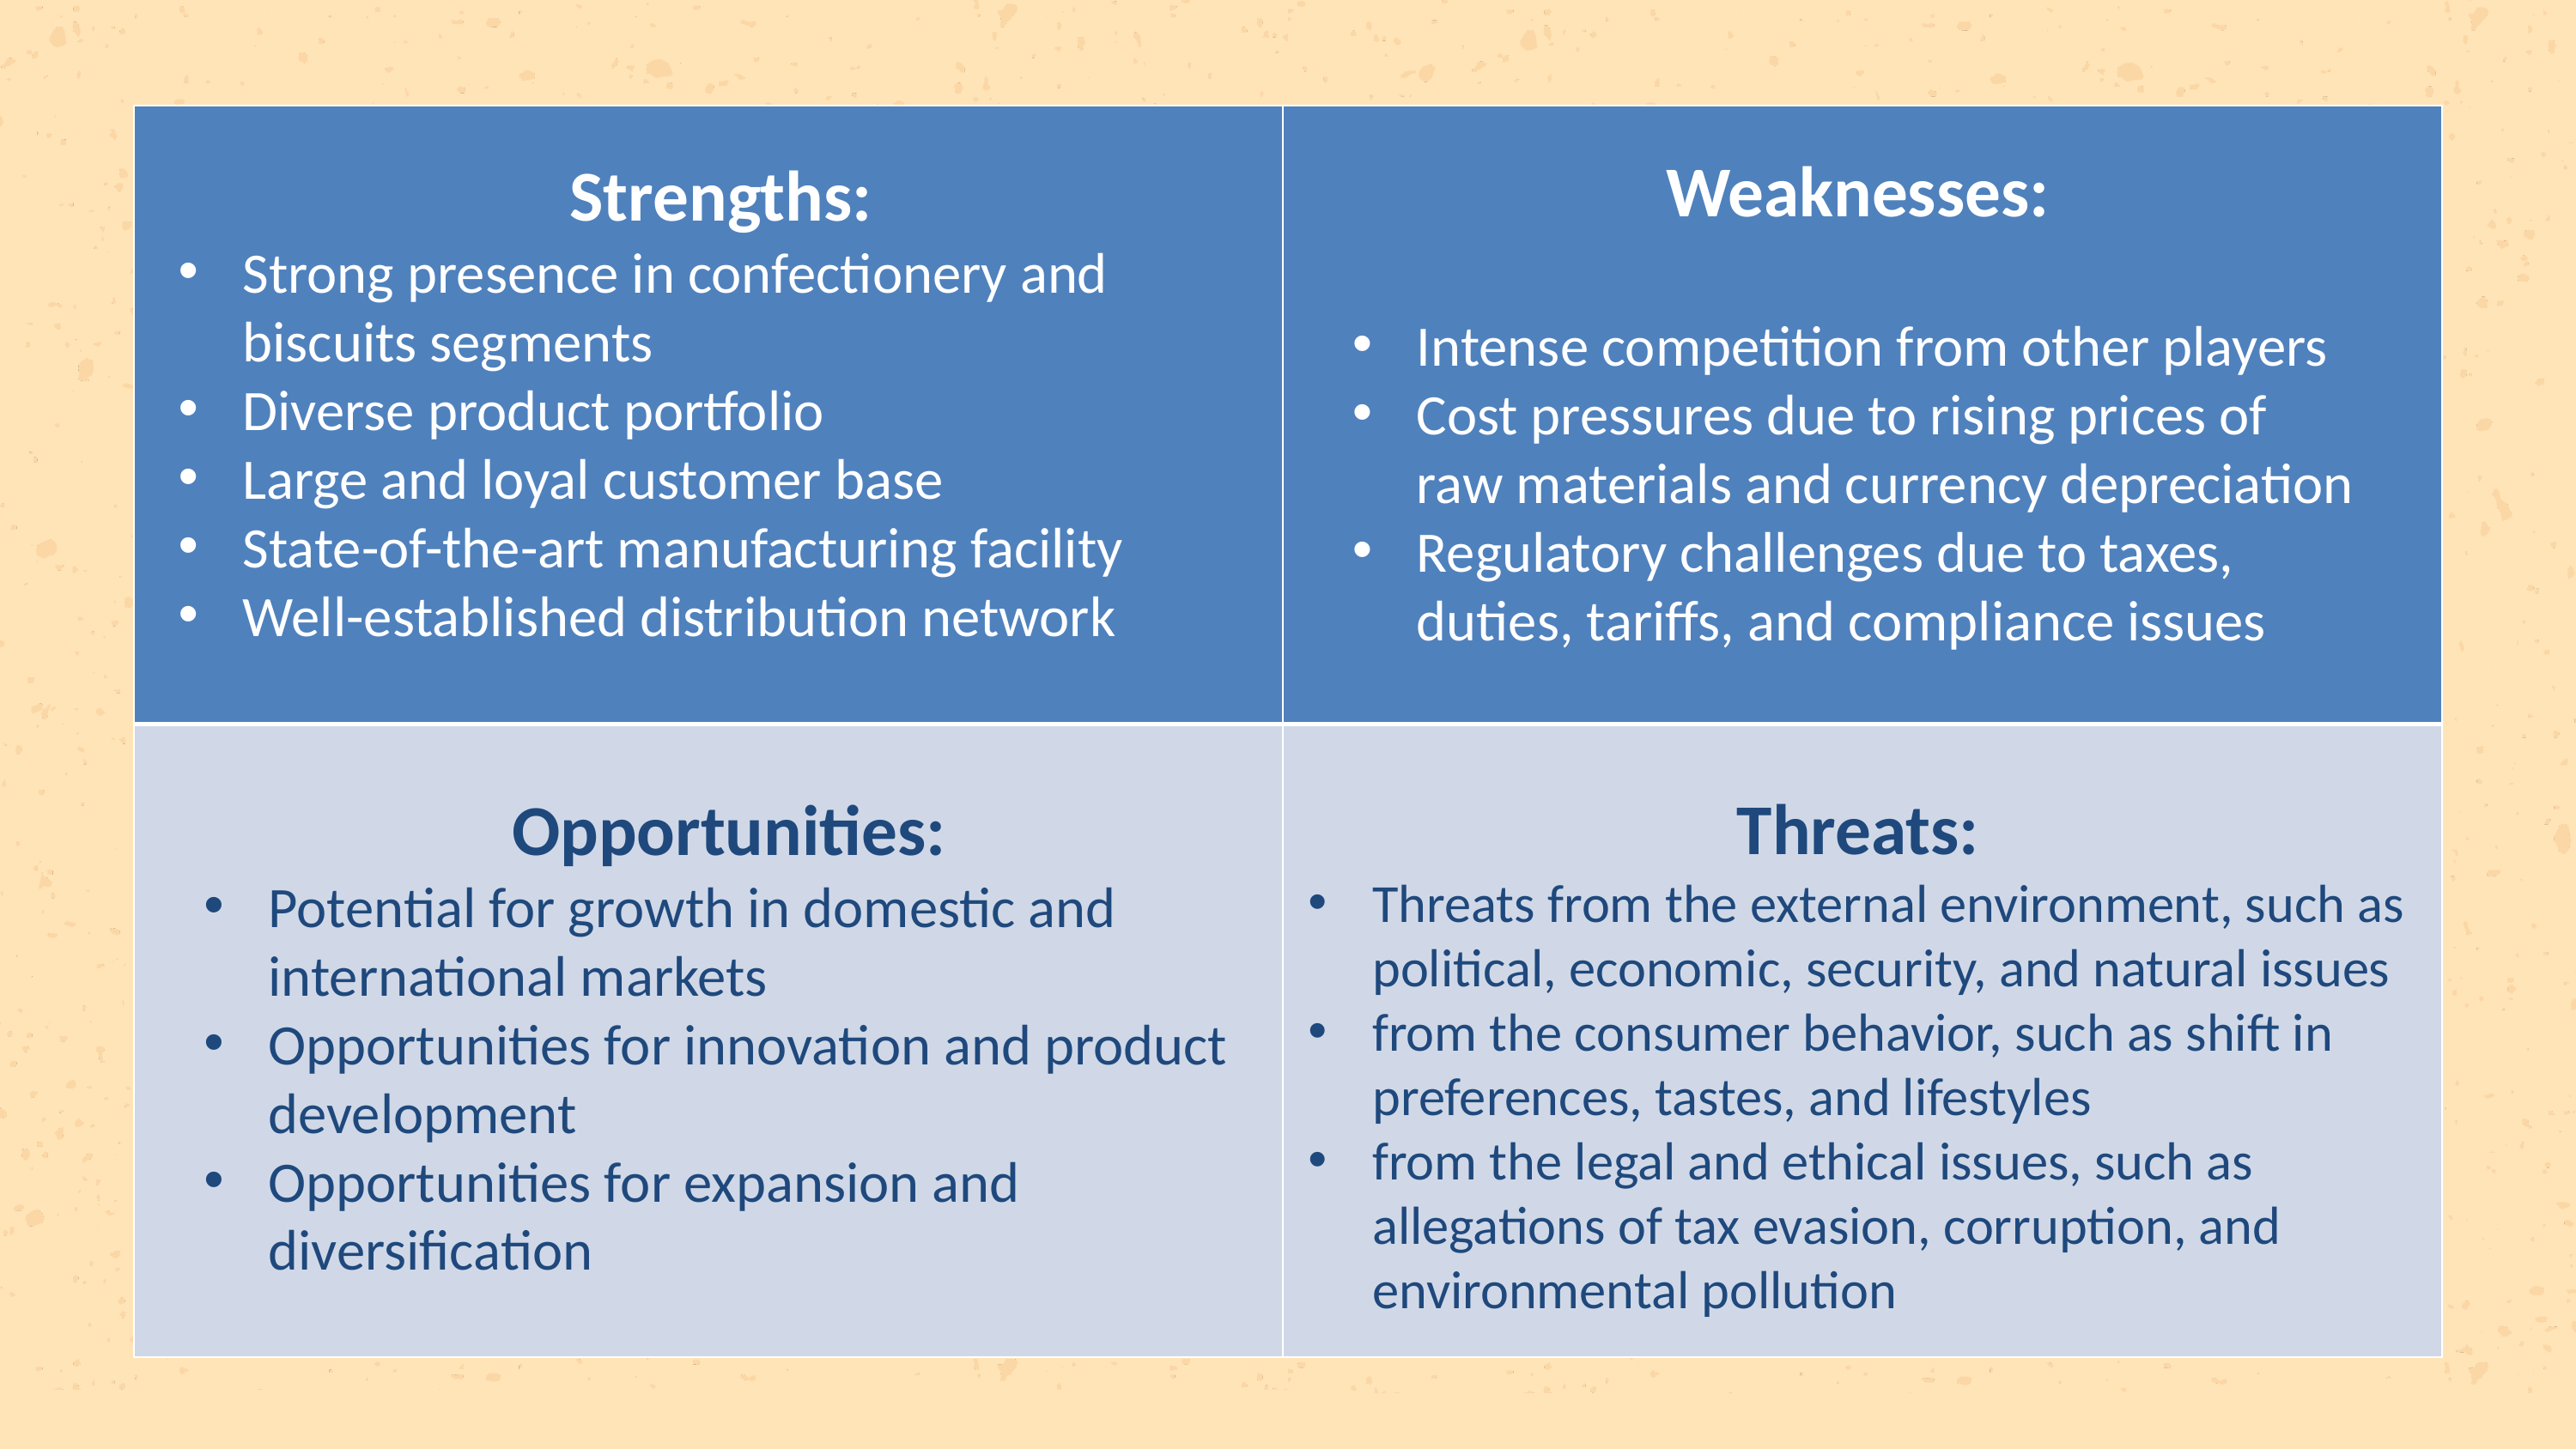

|  |  |
| --- | --- |
|  |  |
Weaknesses:

Intense competition from other players
Cost pressures due to rising prices of raw materials and currency depreciation
Regulatory challenges due to taxes, duties, tariffs, and compliance issues
Strengths:
Strong presence in confectionery and biscuits segments
Diverse product portfolio
Large and loyal customer base
State-of-the-art manufacturing facility
Well-established distribution network
Threats:
Threats from the external environment, such as political, economic, security, and natural issues
from the consumer behavior, such as shift in preferences, tastes, and lifestyles
from the legal and ethical issues, such as allegations of tax evasion, corruption, and environmental pollution
Opportunities:
Potential for growth in domestic and international markets
Opportunities for innovation and product development
Opportunities for expansion and diversification